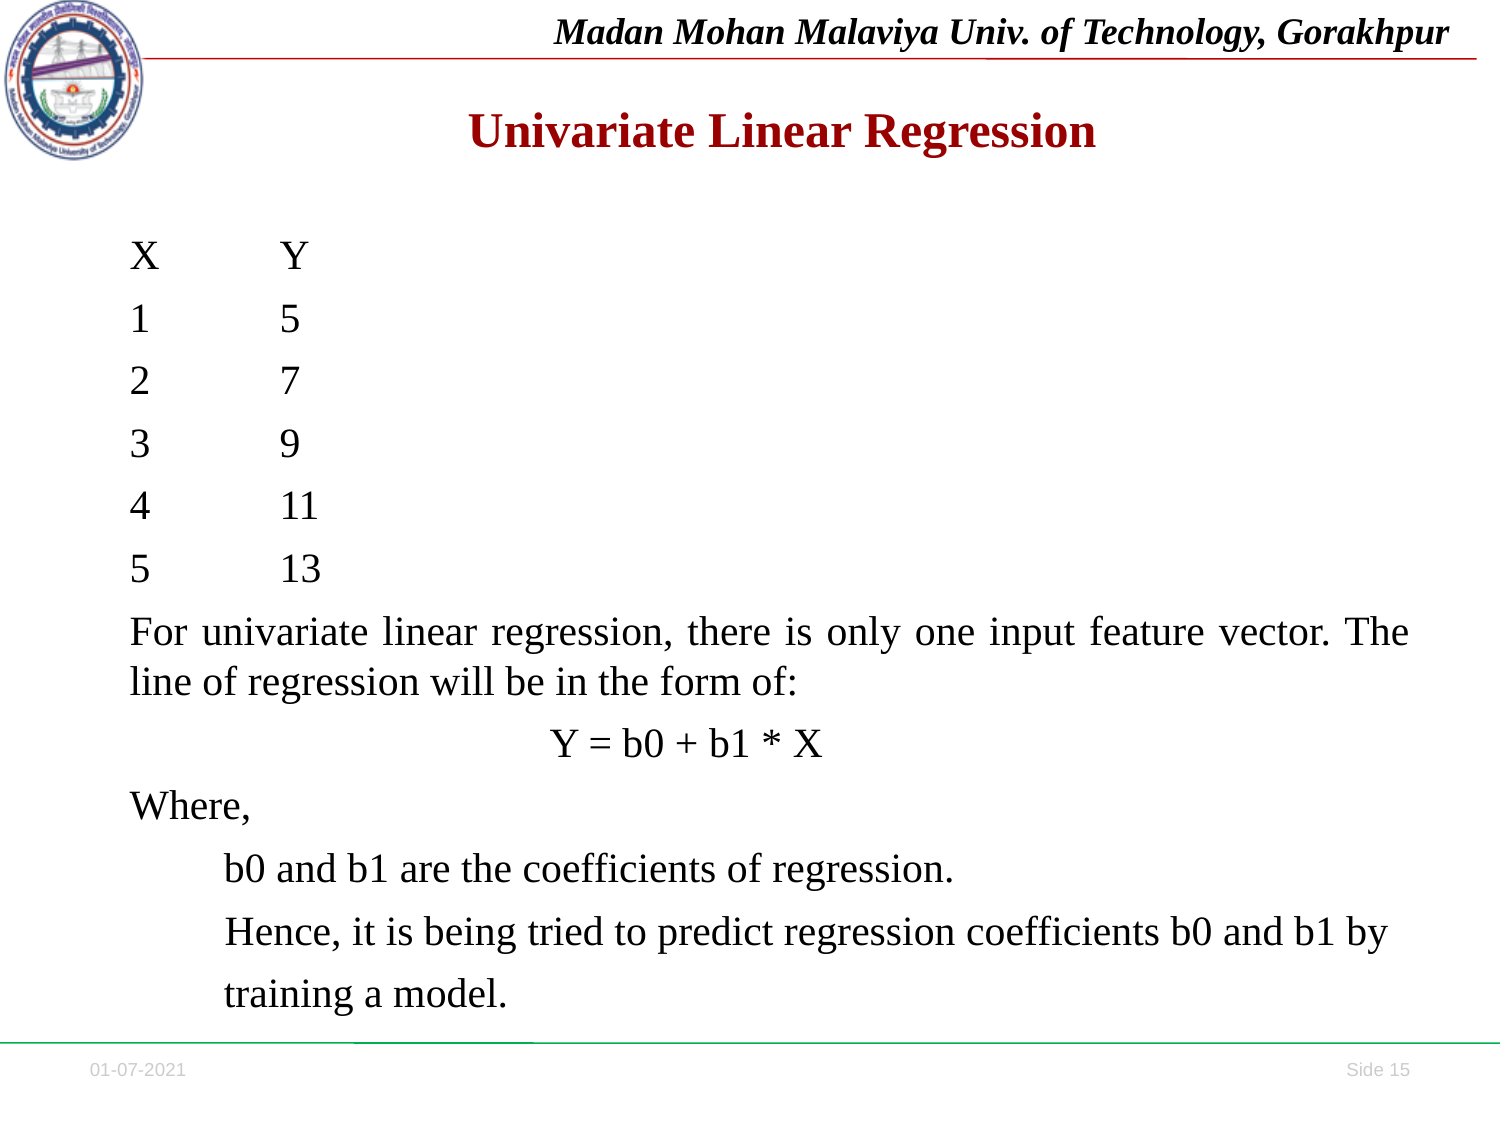

# Univariate Linear Regression
X	Y
1 	5
2	7
3	9
4	11
5	13
For univariate linear regression, there is only one input feature vector. The line of regression will be in the form of:
                                        Y = b0 + b1 * X
Where,
         b0 and b1 are the coefficients of regression.
         Hence, it is being tried to predict regression coefficients b0 and b1 by
         training a model.